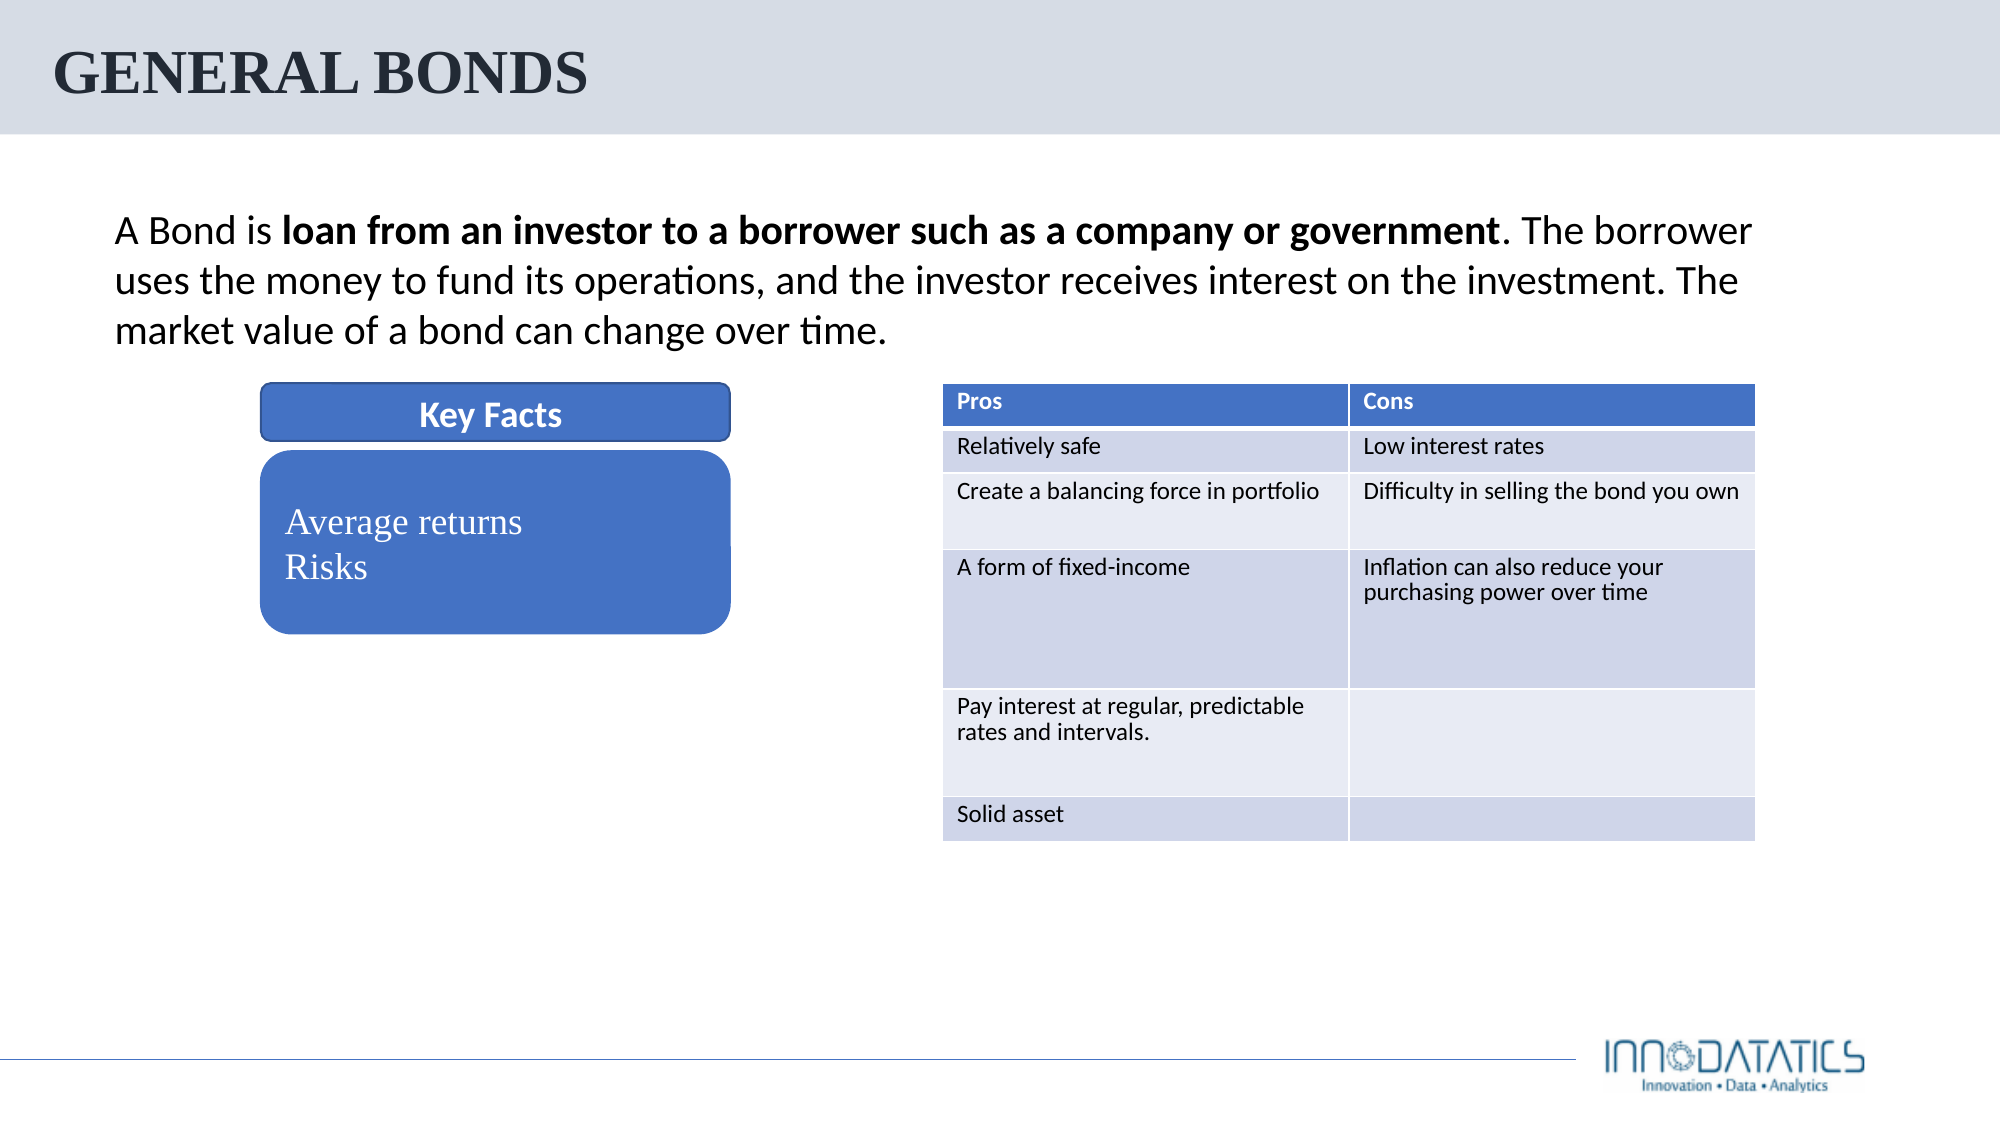

# GENERAL BONDS

A Bond is loan from an investor to a borrower such as a company or government. The borrower uses the money to fund its operations, and the investor receives interest on the investment. The market value of a bond can change over time.

Key Facts
| Pros | Cons |
| --- | --- |
| Relatively safe | Low interest rates |
| Create a balancing force in portfolio | Difficulty in selling the bond you own |
| A form of fixed-income | Inflation can also reduce your purchasing power over time |
| Pay interest at regular, predictable rates and intervals. |  |
| Solid asset |  |
Average returns
Risks

14